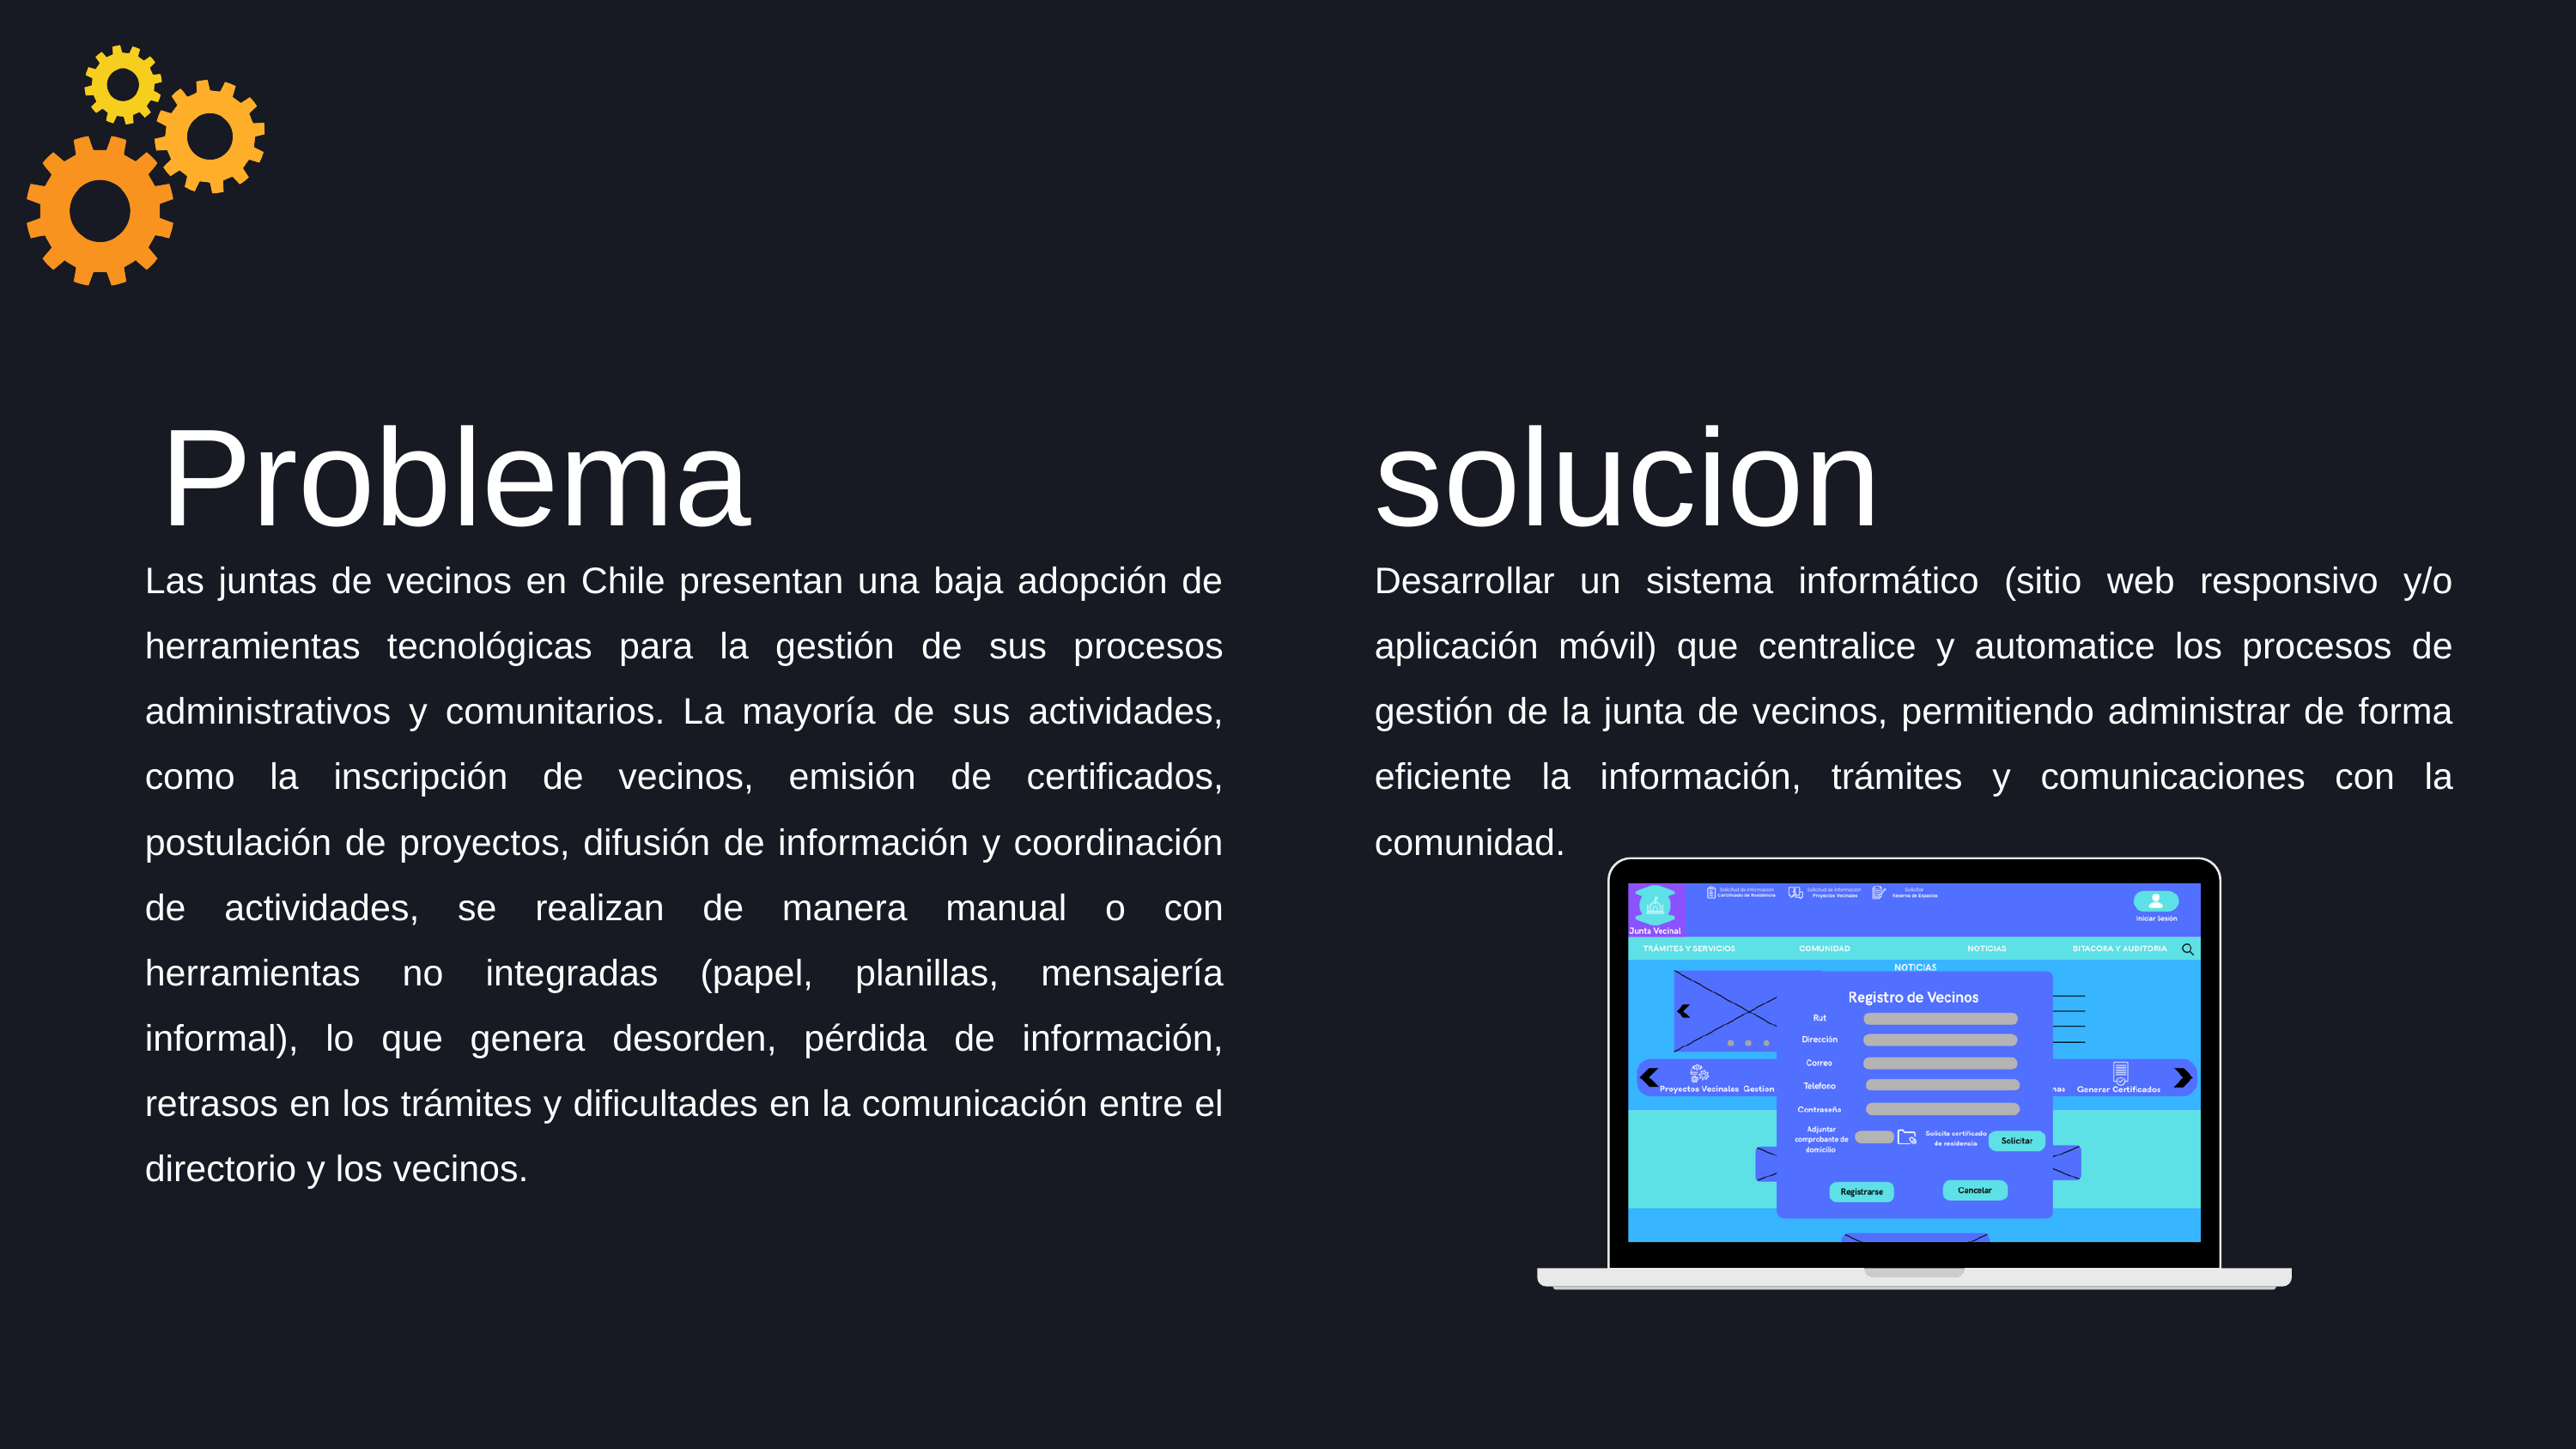

Problema

solucion
Las juntas de vecinos en Chile presentan una baja adopción de herramientas tecnológicas para la gestión de sus procesos administrativos y comunitarios. La mayoría de sus actividades, como la inscripción de vecinos, emisión de certificados, postulación de proyectos, difusión de información y coordinación de actividades, se realizan de manera manual o con herramientas no integradas (papel, planillas, mensajería informal), lo que genera desorden, pérdida de información, retrasos en los trámites y dificultades en la comunicación entre el directorio y los vecinos.
Desarrollar un sistema informático (sitio web responsivo y/o aplicación móvil) que centralice y automatice los procesos de gestión de la junta de vecinos, permitiendo administrar de forma eficiente la información, trámites y comunicaciones con la comunidad.